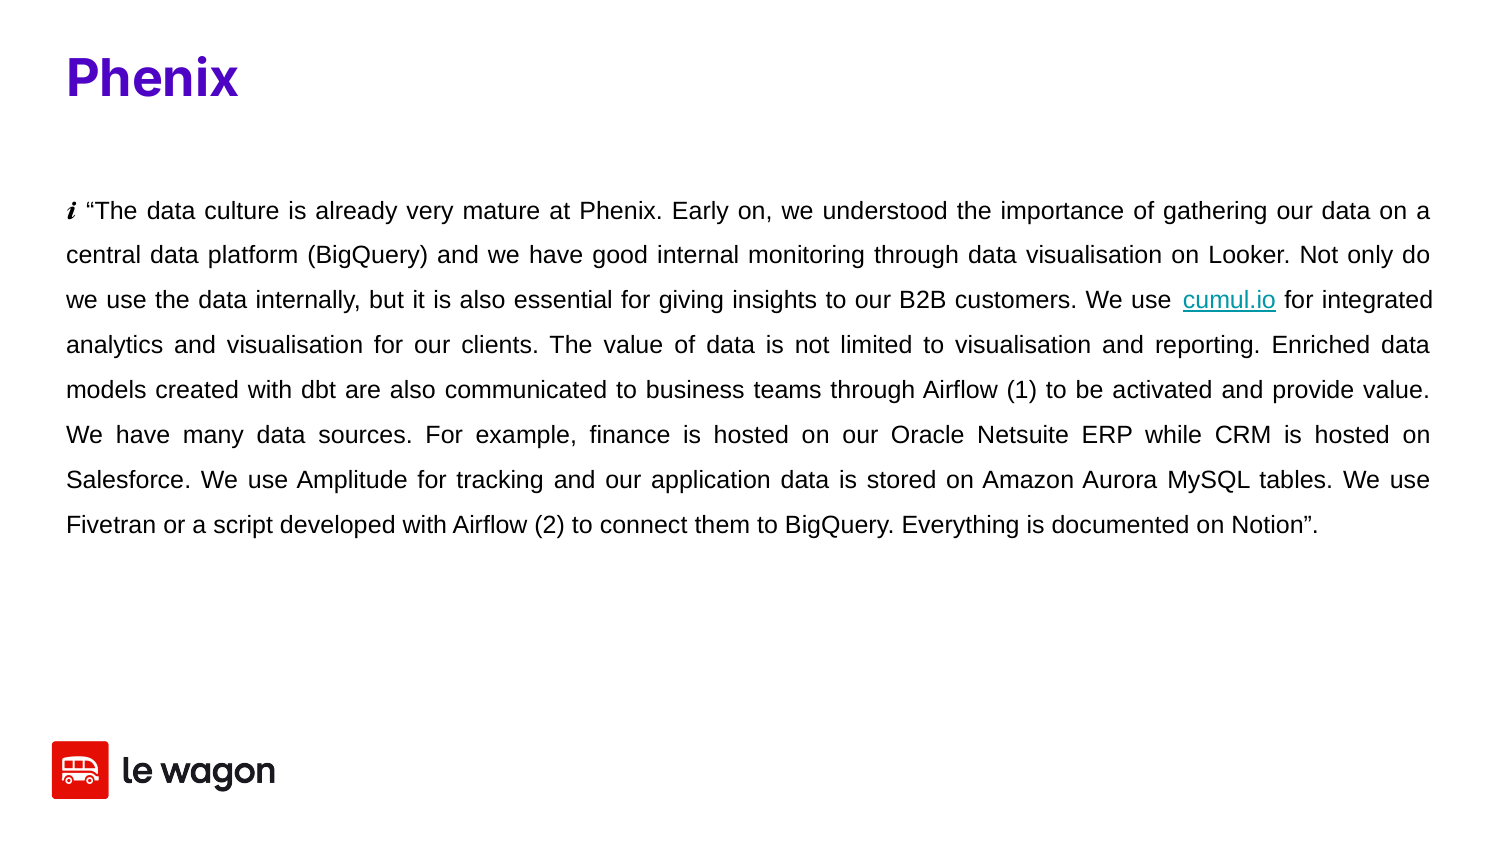

# Phenix
ℹ️ “The data culture is already very mature at Phenix. Early on, we understood the importance of gathering our data on a central data platform (BigQuery) and we have good internal monitoring through data visualisation on Looker. Not only do we use the data internally, but it is also essential for giving insights to our B2B customers. We use cumul.io for integrated analytics and visualisation for our clients. The value of data is not limited to visualisation and reporting. Enriched data models created with dbt are also communicated to business teams through Airflow (1) to be activated and provide value. We have many data sources. For example, finance is hosted on our Oracle Netsuite ERP while CRM is hosted on Salesforce. We use Amplitude for tracking and our application data is stored on Amazon Aurora MySQL tables. We use Fivetran or a script developed with Airflow (2) to connect them to BigQuery. Everything is documented on Notion”.